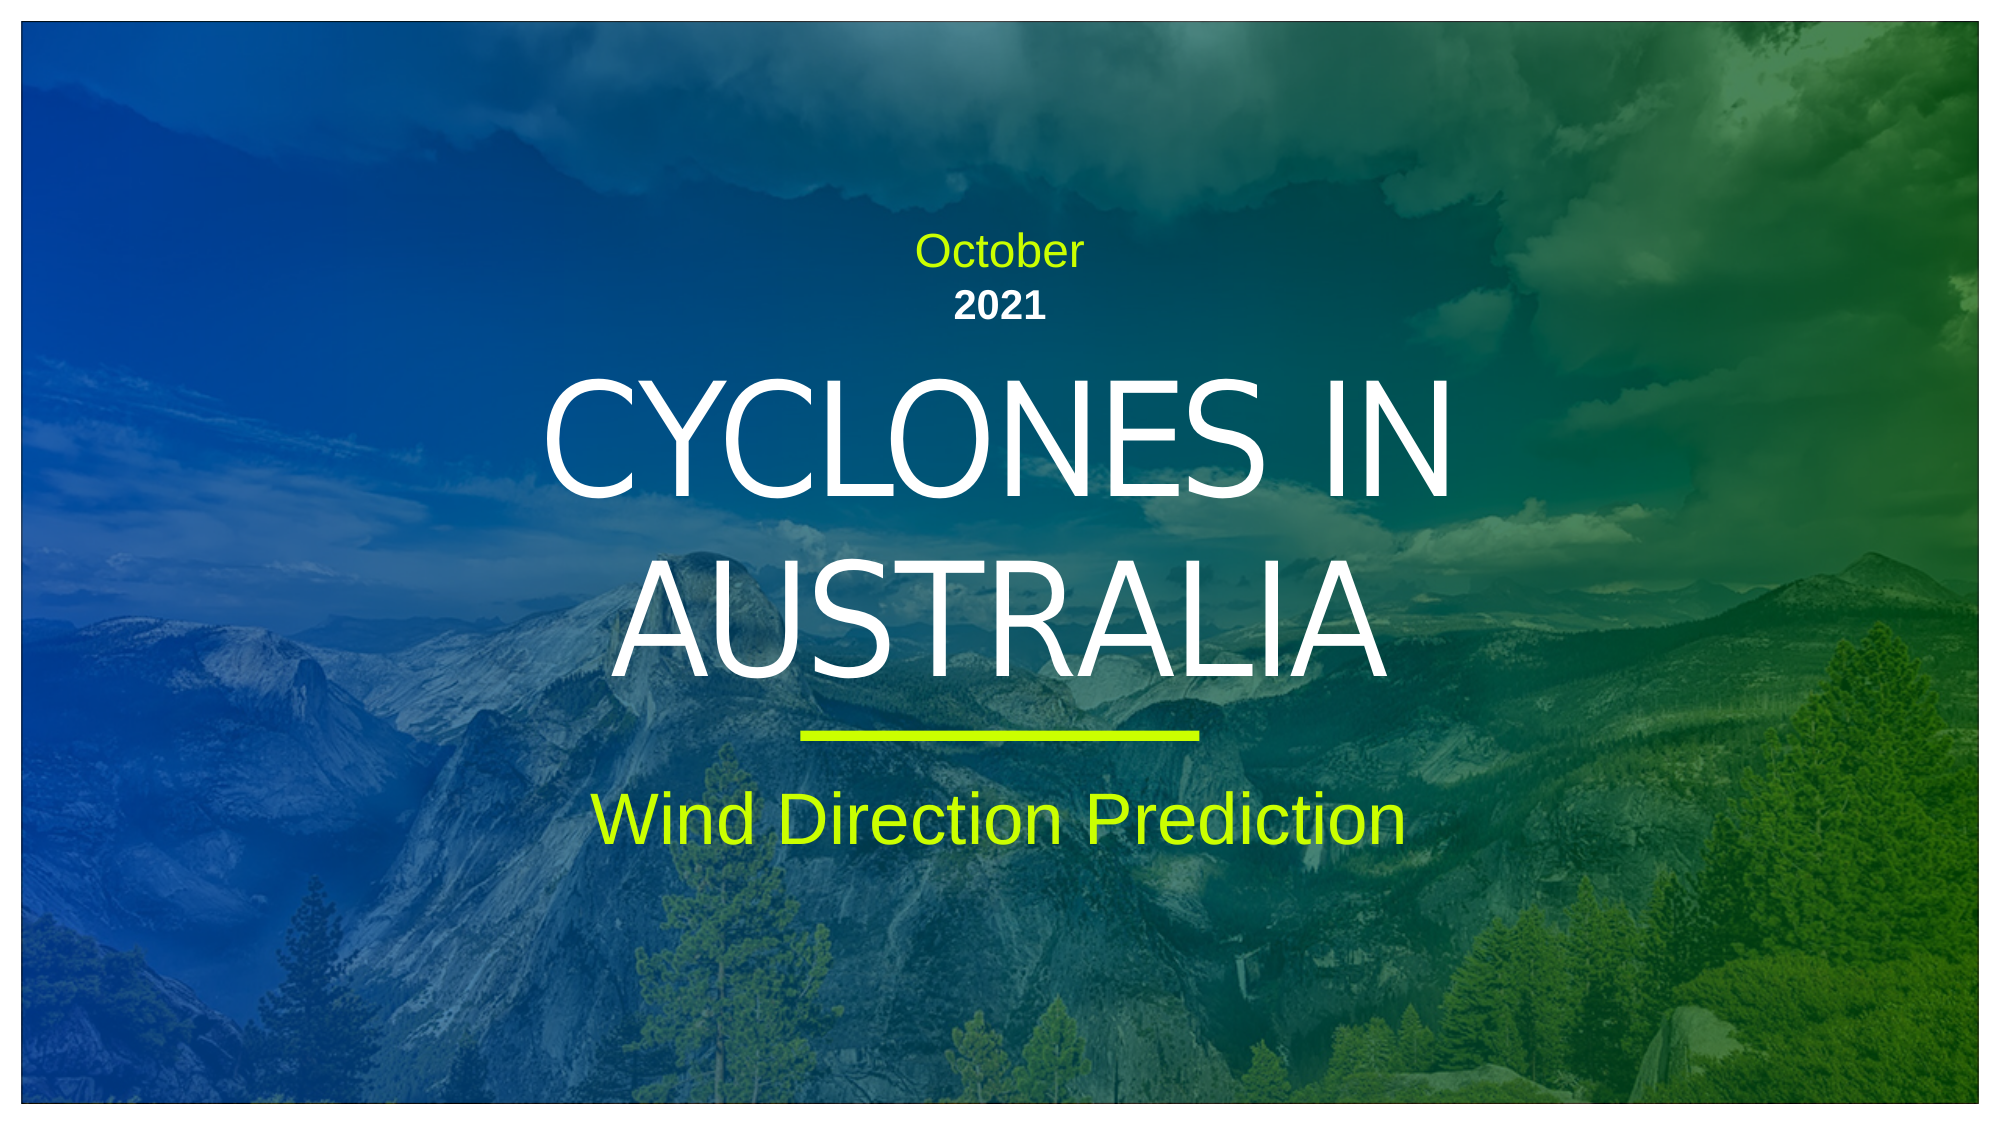

October
2021
# CYCLONES IN AUSTRALIA
Wind Direction Prediction